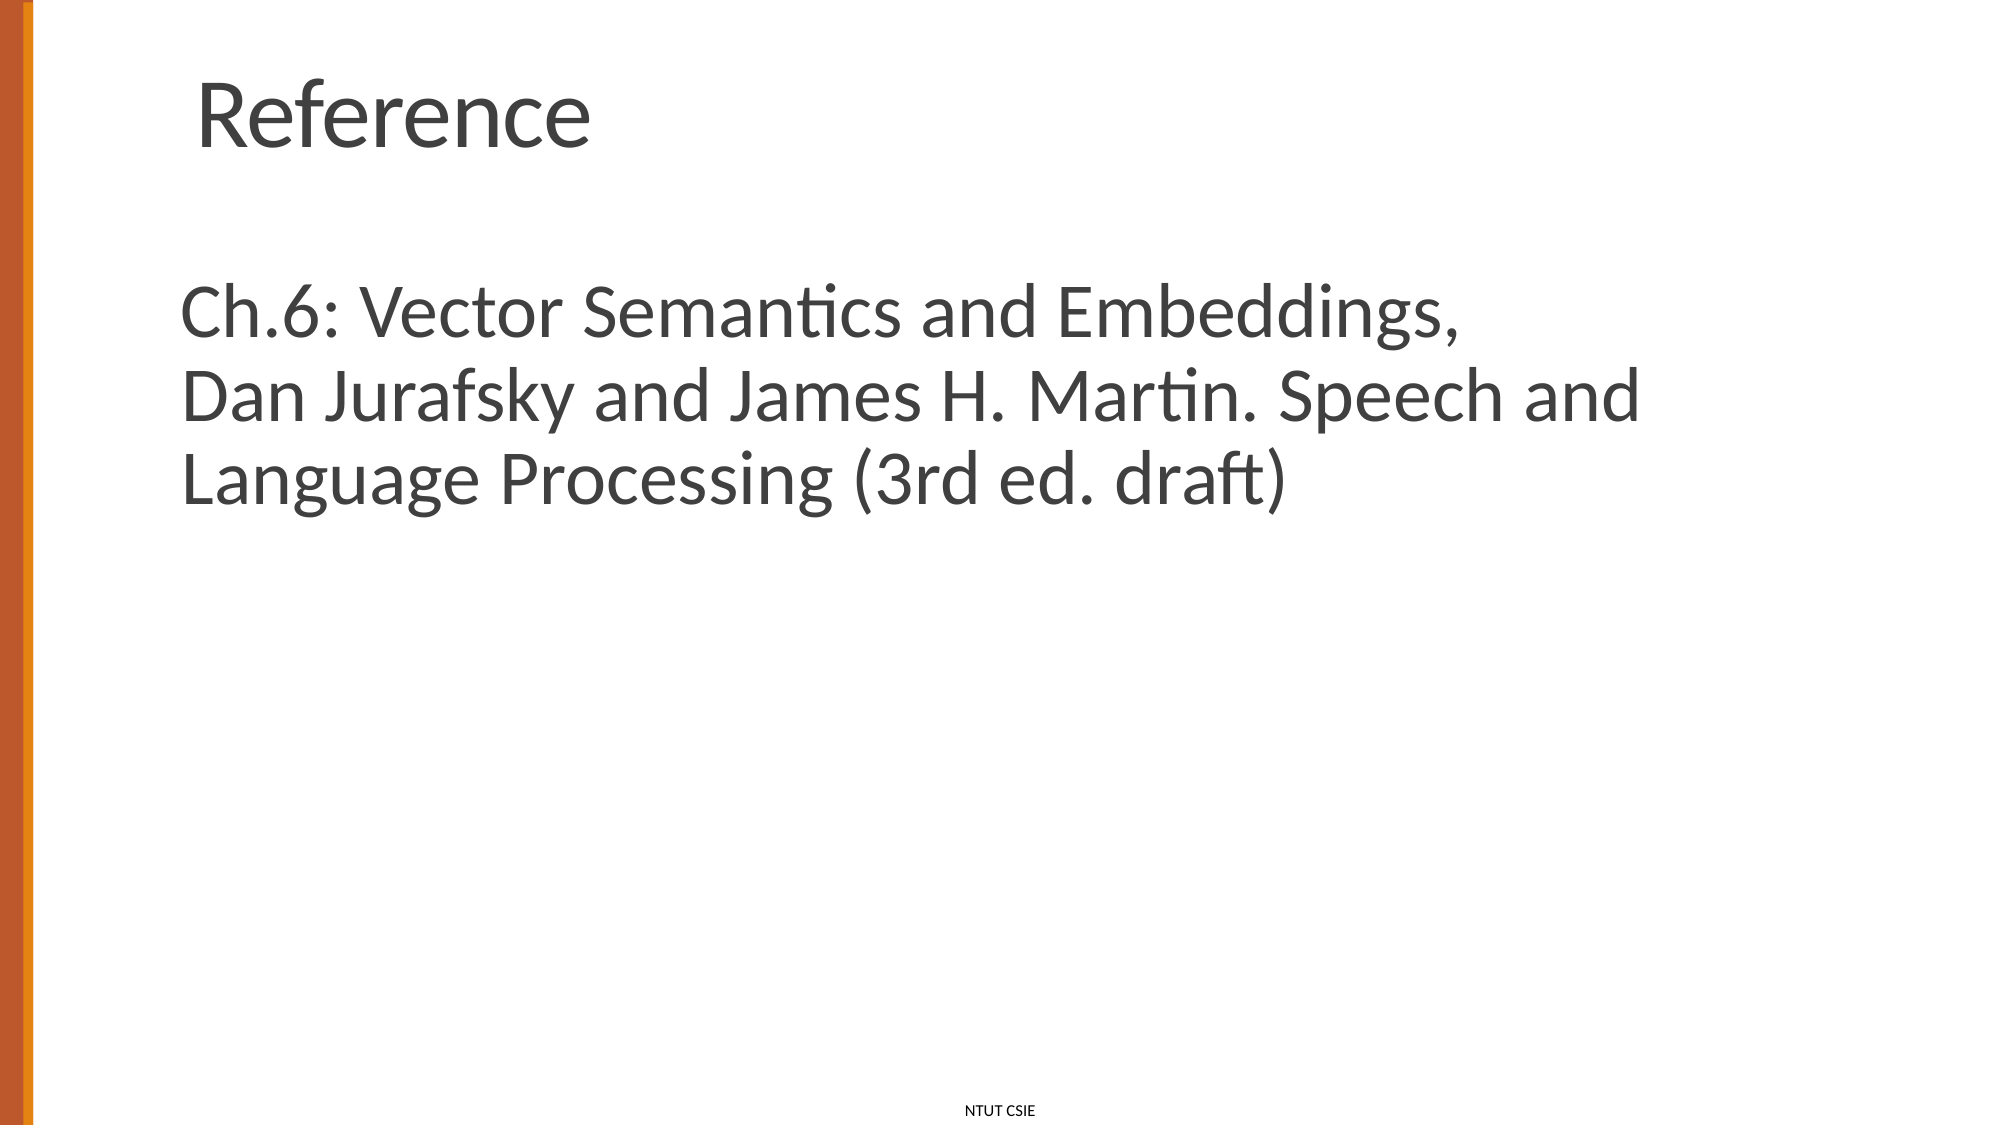

# Reference
Ch.6: Vector Semantics and Embeddings,
Dan Jurafsky and James H. Martin. Speech and Language Processing (3rd ed. draft)

NLP & TM, Spring 2024
2
NTUT CSIE